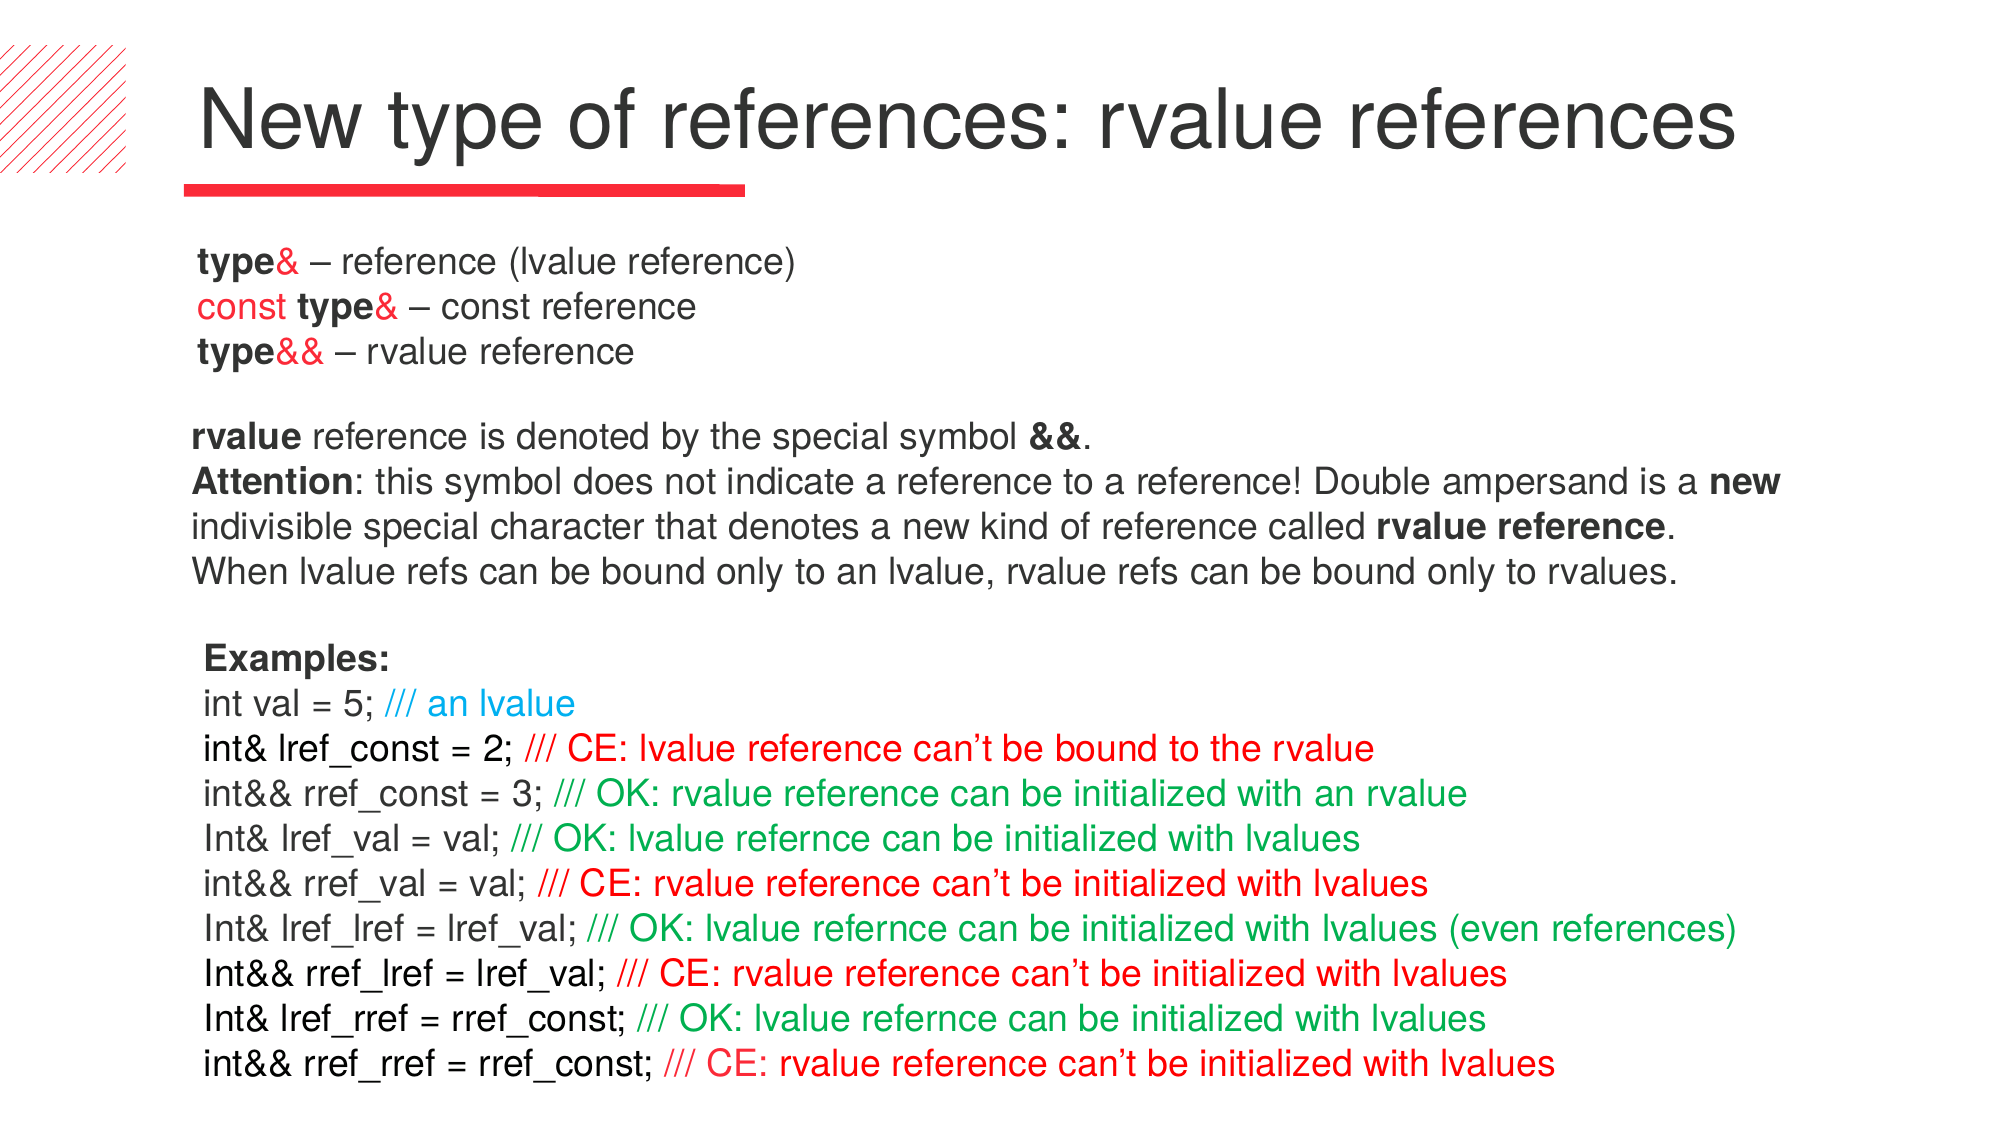

New type of references: rvalue references
type& – reference (lvalue reference)
const type& – const reference
type&& – rvalue reference
rvalue reference is denoted by the special symbol &&.
Attention: this symbol does not indicate a reference to a reference! Double ampersand is a new indivisible special character that denotes a new kind of reference called rvalue reference.
When lvalue refs can be bound only to an lvalue, rvalue refs can be bound only to rvalues.
Examples:
int val = 5; /// an lvalue
int& lref_const = 2; /// CE: lvalue reference can’t be bound to the rvalue
int&& rref_const = 3; /// OK: rvalue reference can be initialized with an rvalue
Int& lref_val = val; /// OK: lvalue refernce can be initialized with lvalues
int&& rref_val = val; /// CE: rvalue reference can’t be initialized with lvalues
Int& lref_lref = lref_val; /// OK: lvalue refernce can be initialized with lvalues (even references)
Int&& rref_lref = lref_val; /// CE: rvalue reference can’t be initialized with lvalues
Int& lref_rref = rref_const; /// OK: lvalue refernce can be initialized with lvalues
int&& rref_rref = rref_const; /// CE: rvalue reference can’t be initialized with lvalues